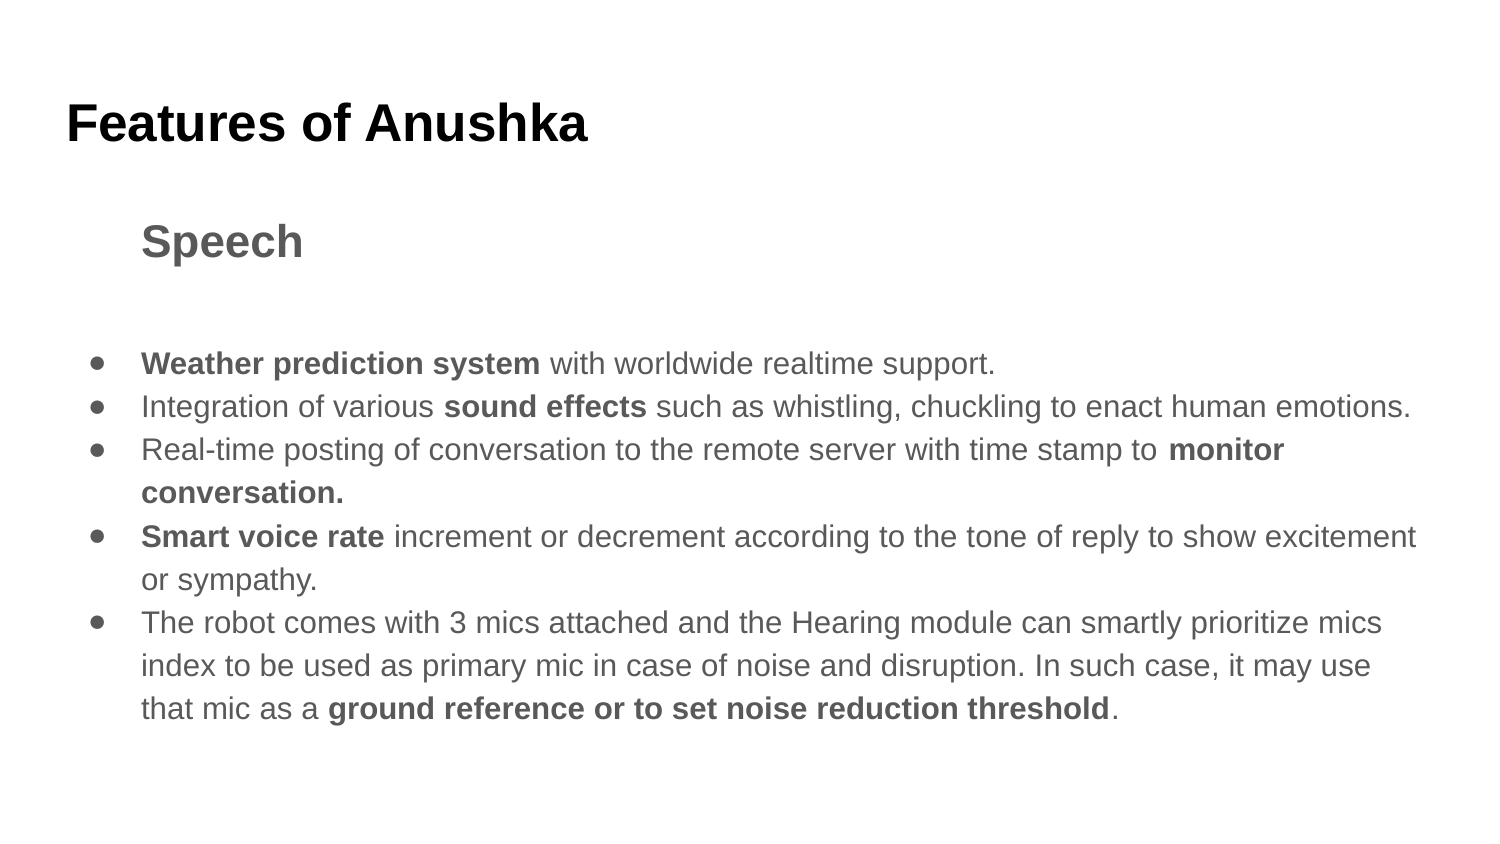

# Features of Anushka
Speech

Weather prediction system with worldwide realtime support.
Integration of various sound effects such as whistling, chuckling to enact human emotions.
Real-time posting of conversation to the remote server with time stamp to monitor conversation.
Smart voice rate increment or decrement according to the tone of reply to show excitement or sympathy.
The robot comes with 3 mics attached and the Hearing module can smartly prioritize mics index to be used as primary mic in case of noise and disruption. In such case, it may use that mic as a ground reference or to set noise reduction threshold.